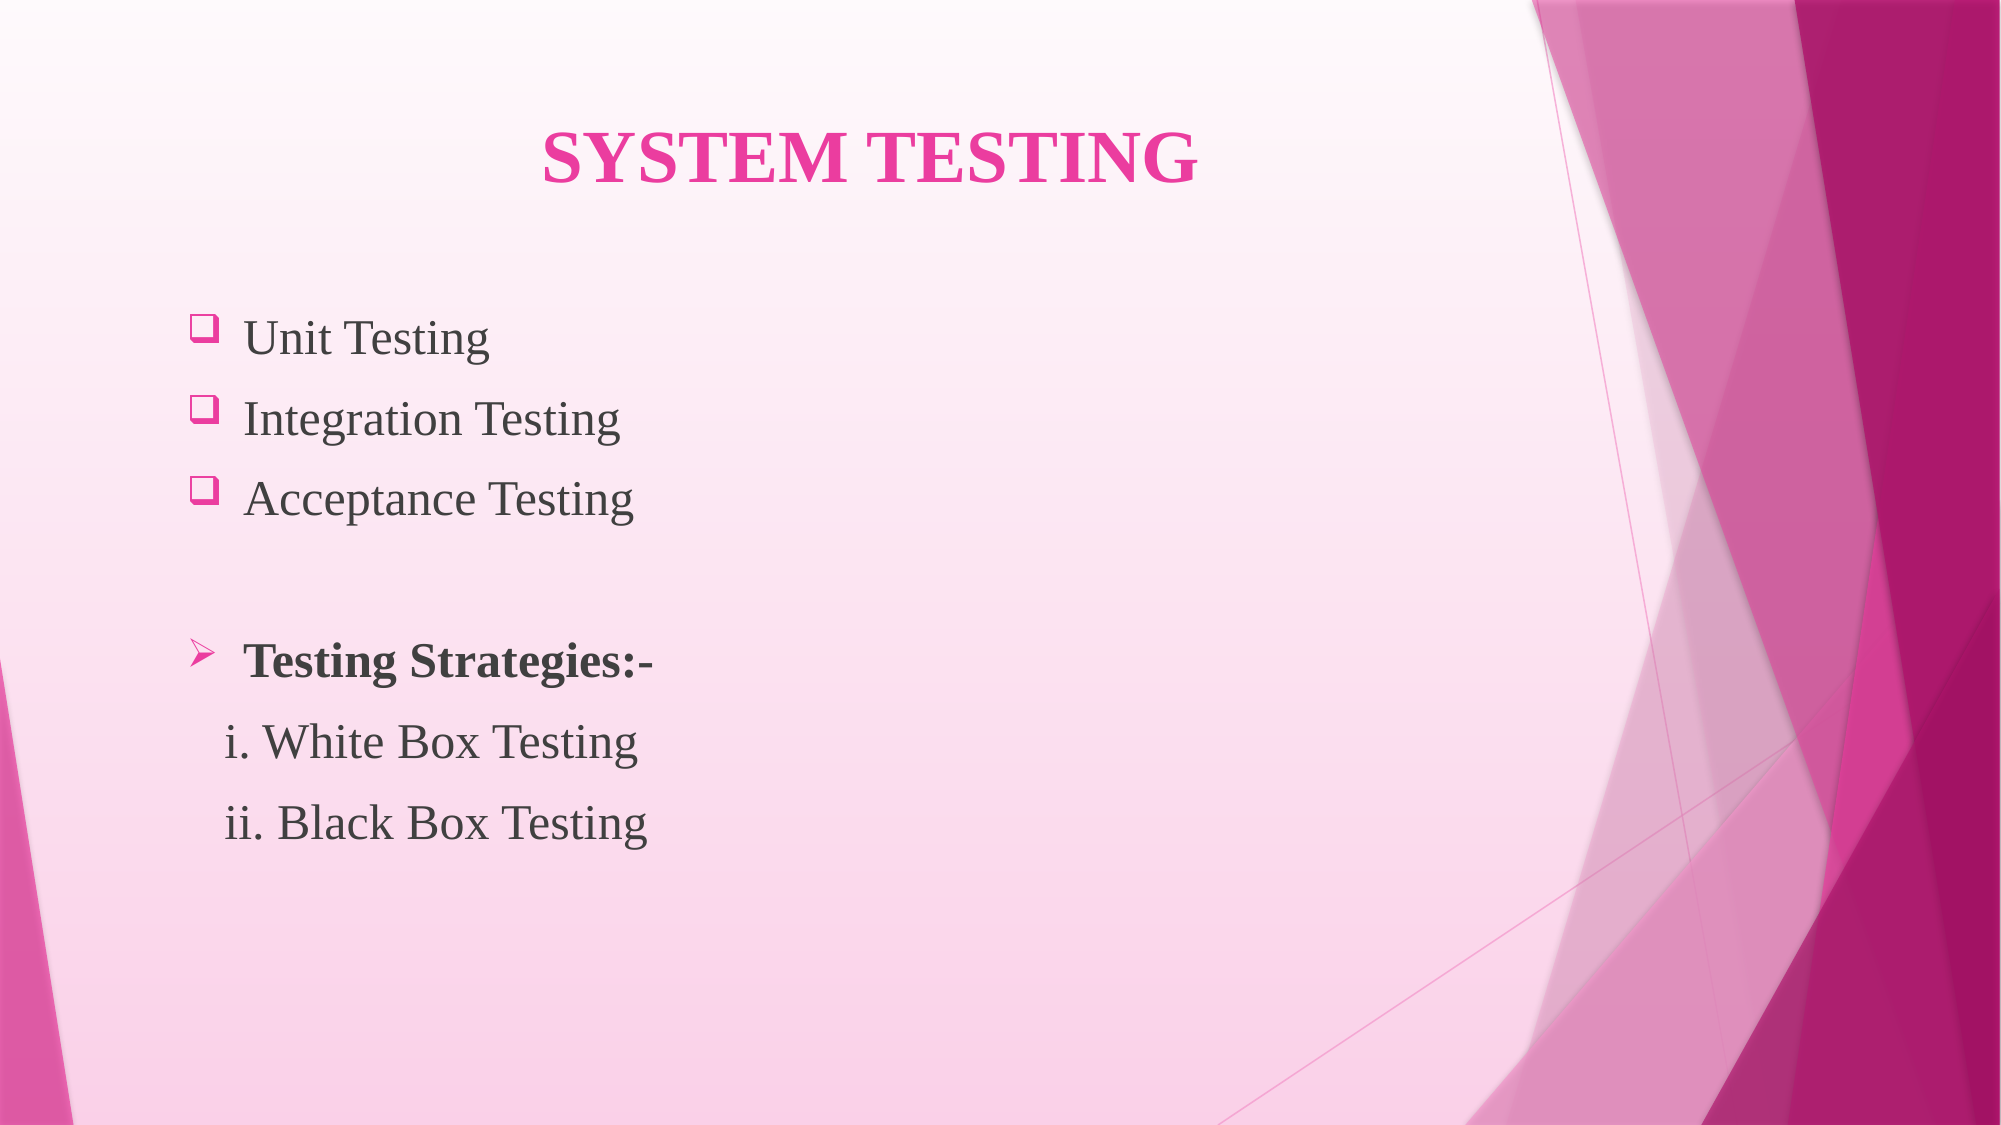

# SYSTEM TESTING
Unit Testing
Integration Testing
Acceptance Testing

Testing Strategies:-
   i. White Box Testing
   ii. Black Box Testing